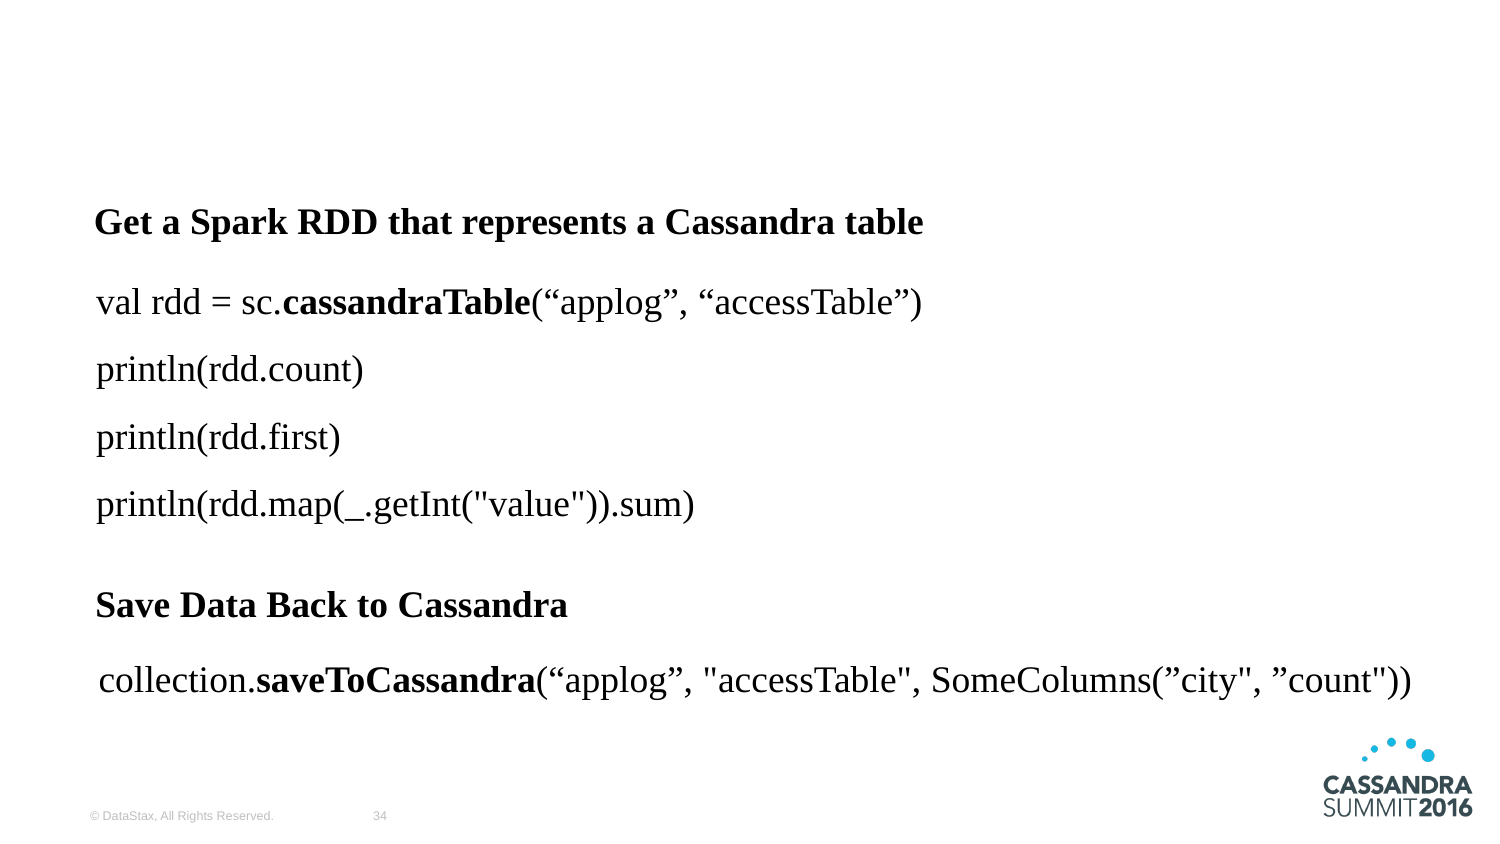

#
Get a Spark RDD that represents a Cassandra table
val rdd = sc.cassandraTable(“applog”, “accessTable”)
println(rdd.count)
println(rdd.first)
println(rdd.map(_.getInt("value")).sum)
Save Data Back to Cassandra
collection.saveToCassandra(“applog”, "accessTable", SomeColumns(”city", ”count"))
© DataStax, All Rights Reserved.
34